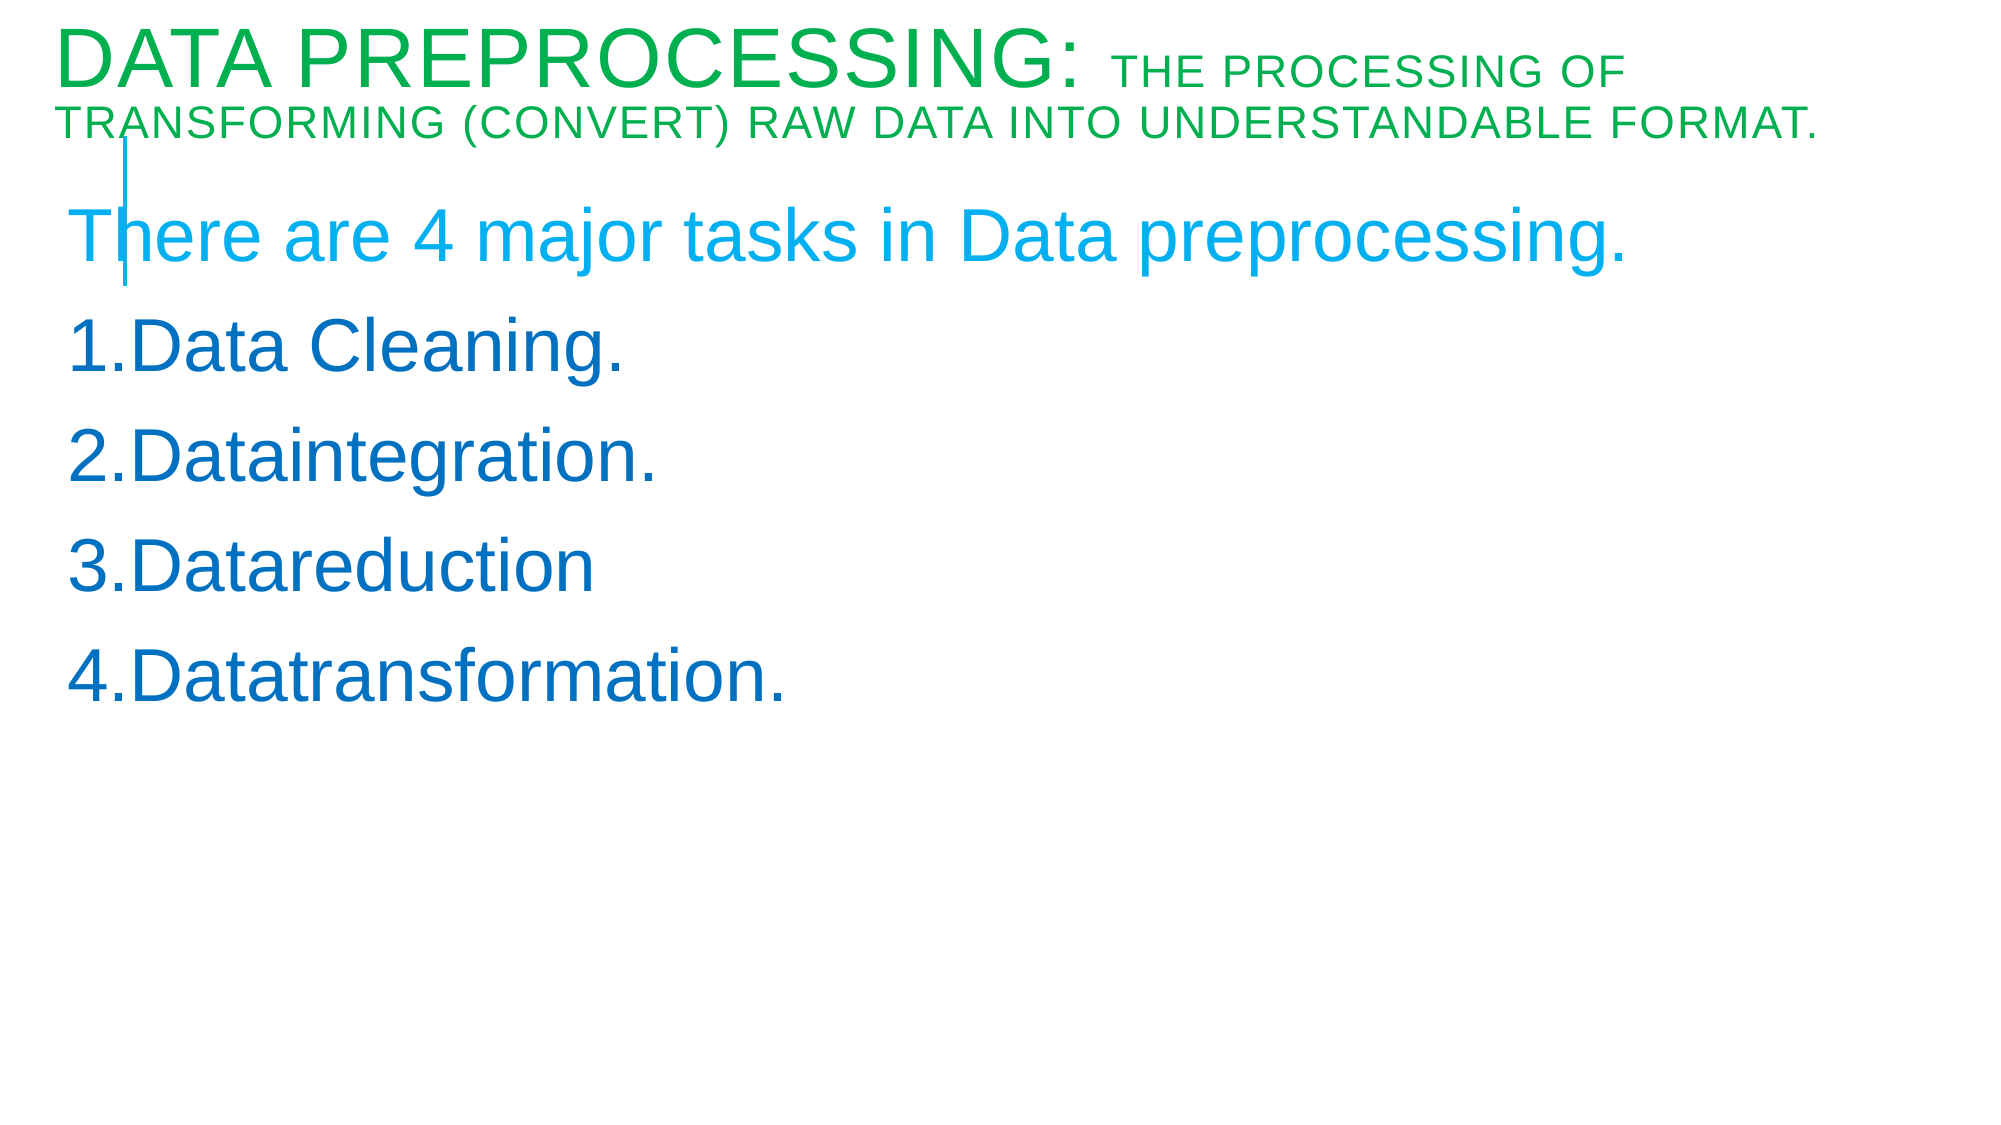

# Data preprocessing: The processing of transforming (convert) raw data into understandable format.
There are 4 major tasks in Data preprocessing.
1.Data Cleaning.
2.Dataintegration.
3.Datareduction
4.Datatransformation.